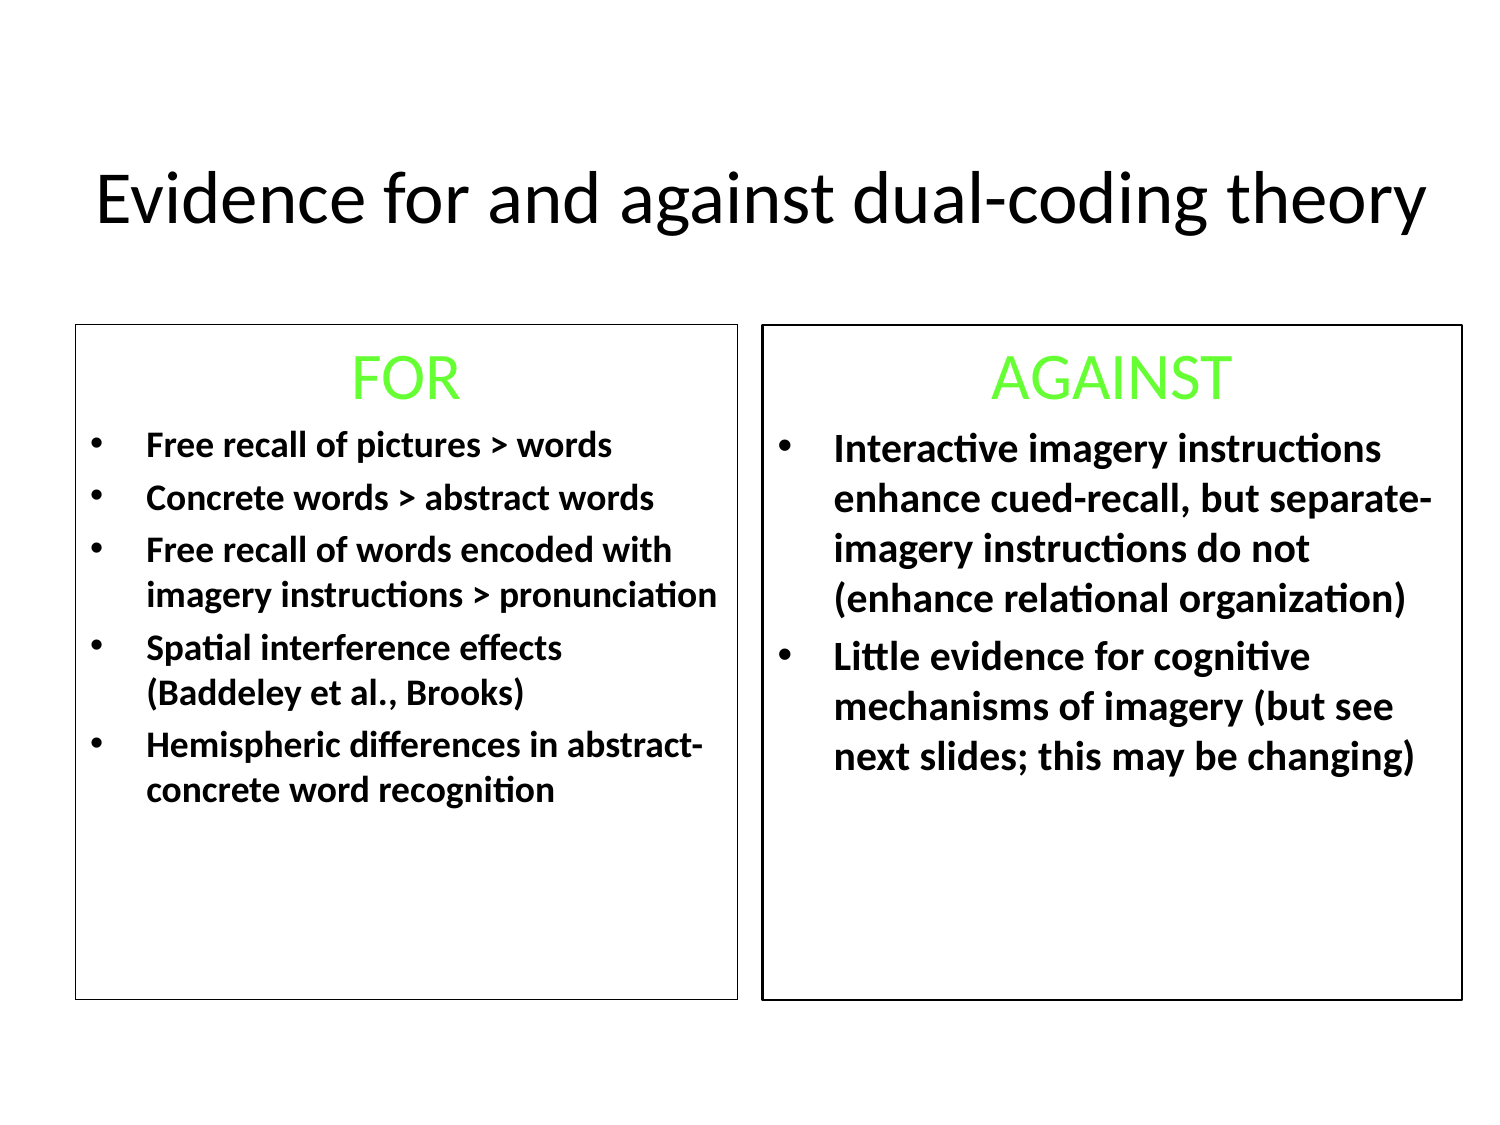

# Evidence for and against dual-coding theory
FOR
Free recall of pictures > words
Concrete words > abstract words
Free recall of words encoded with imagery instructions > pronunciation
Spatial interference effects (Baddeley et al., Brooks)
Hemispheric differences in abstract-concrete word recognition

AGAINST
Interactive imagery instructions enhance cued-recall, but separate-imagery instructions do not (enhance relational organization)
Little evidence for cognitive mechanisms of imagery (but see next slides; this may be changing)